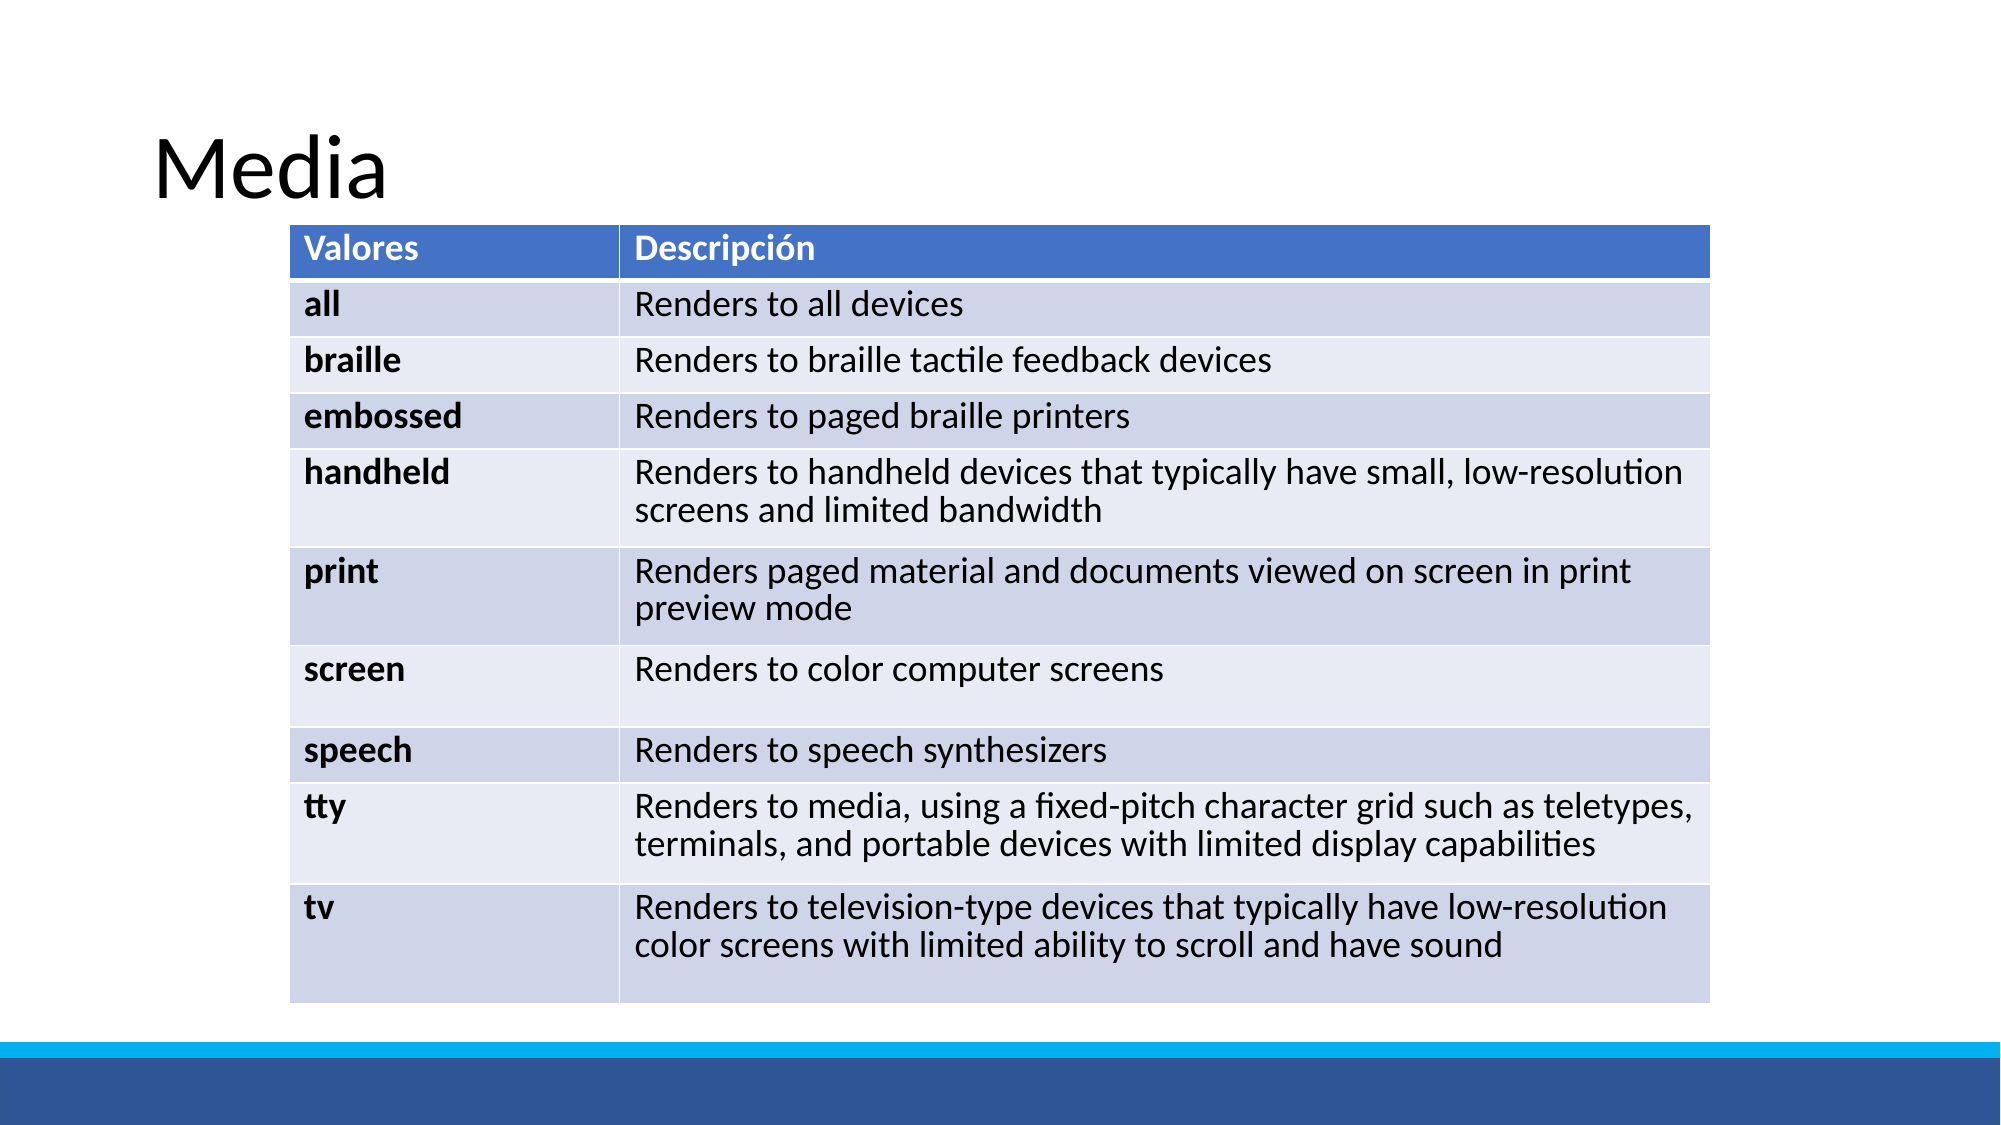

# Media
| Valores | Descripción |
| --- | --- |
| all | Renders to all devices |
| braille | Renders to braille tactile feedback devices |
| embossed | Renders to paged braille printers |
| handheld | Renders to handheld devices that typically have small, low-resolution screens and limited bandwidth |
| print | Renders paged material and documents viewed on screen in print preview mode |
| screen | Renders to color computer screens |
| speech | Renders to speech synthesizers |
| tty | Renders to media, using a fixed-pitch character grid such as teletypes, terminals, and portable devices with limited display capabilities |
| tv | Renders to television-type devices that typically have low-resolution color screens with limited ability to scroll and have sound |